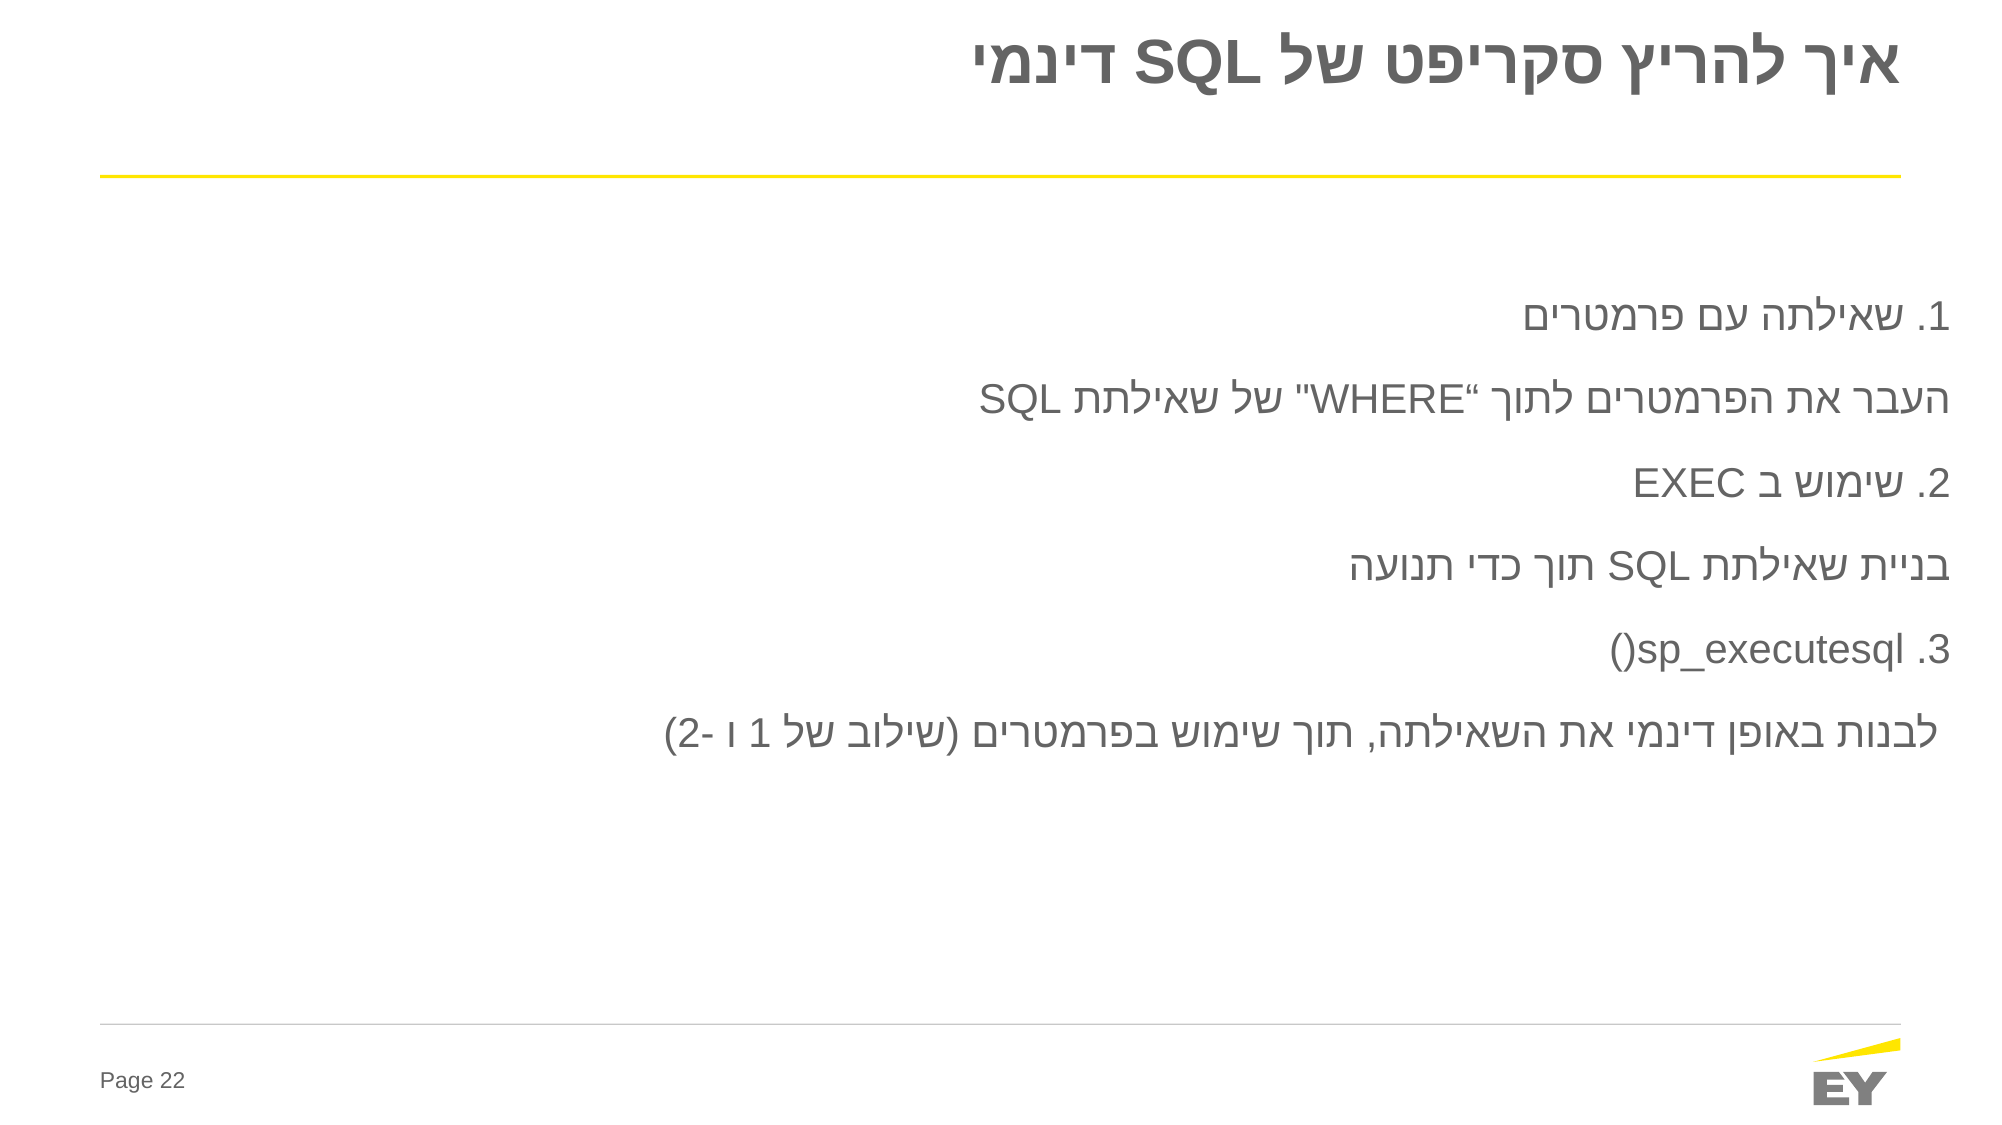

# איך להריץ סקריפט של SQL דינמי

1. שאילתה עם פרמטרים
	העבר את הפרמטרים לתוך “WHERE" של שאילתת SQL
2. שימוש ב EXEC
	בניית שאילתת SQL תוך כדי תנועה
3. sp_executesql()
	 לבנות באופן דינמי את השאילתה, תוך שימוש בפרמטרים (שילוב של 1 ו -2)